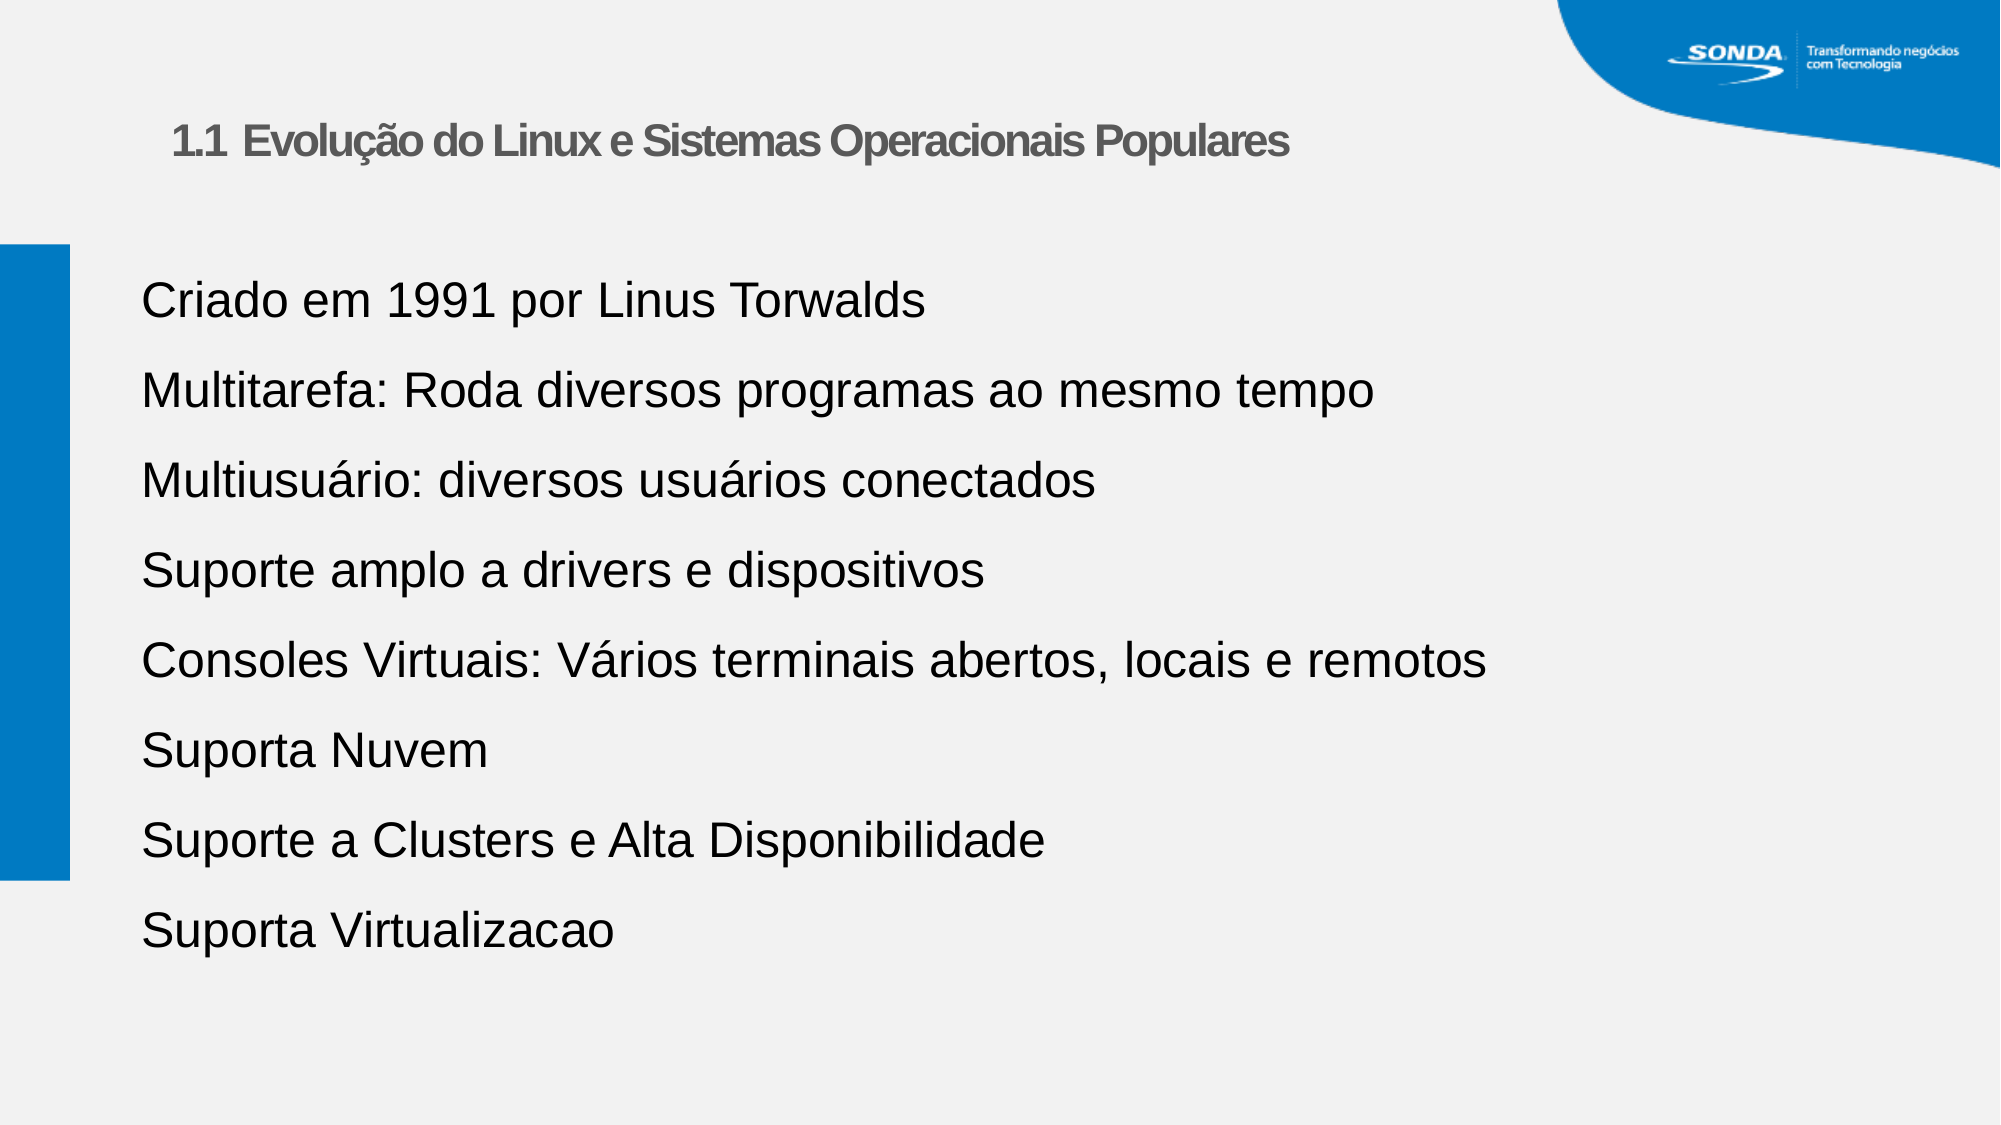

1.1 Evolução do Linux e Sistemas Operacionais Populares

Criado em 1991 por Linus Torwalds
Multitarefa: Roda diversos programas ao mesmo tempo
Multiusuário: diversos usuários conectados
Suporte amplo a drivers e dispositivos
Consoles Virtuais: Vários terminais abertos, locais e remotos
Suporta Nuvem
Suporte a Clusters e Alta Disponibilidade
Suporta Virtualizacao